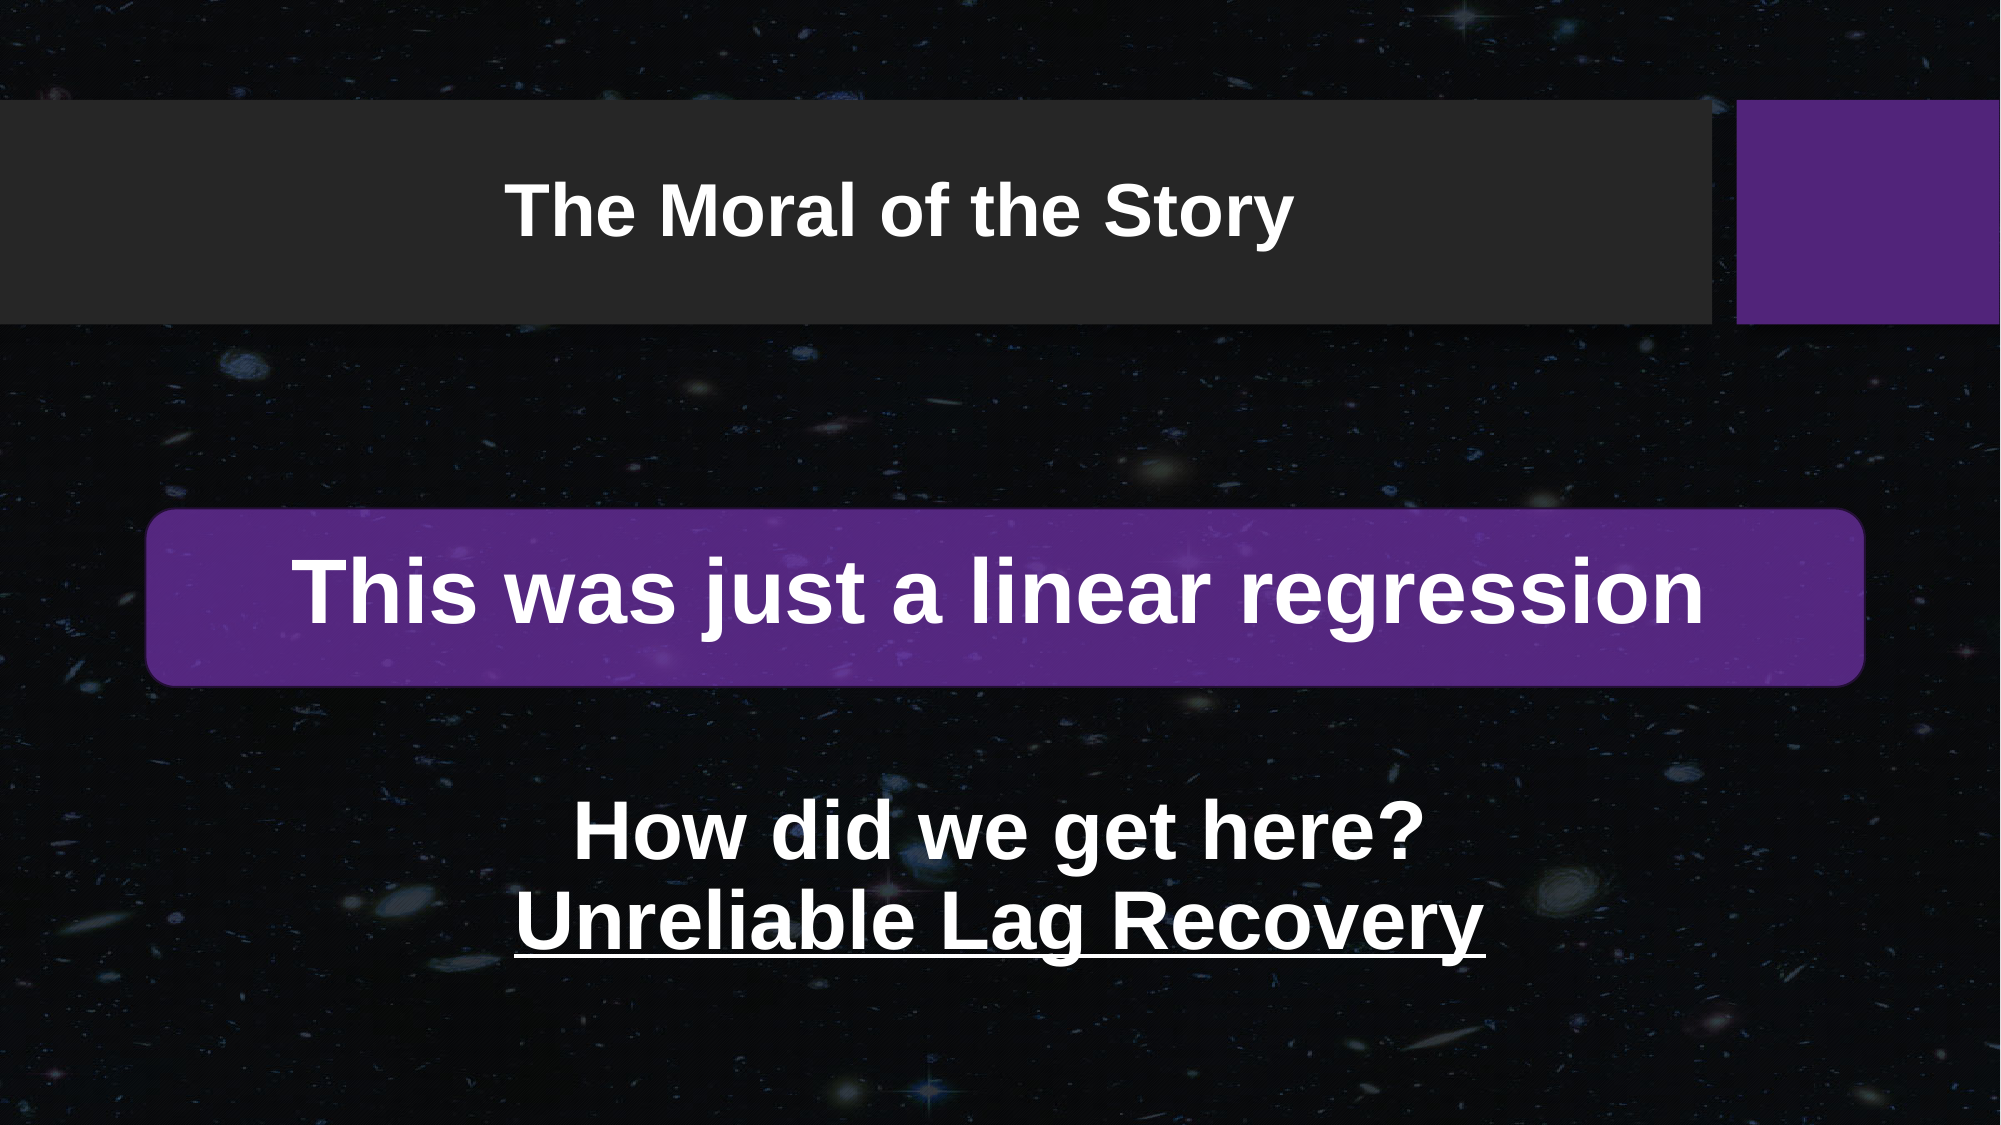

# The Moral of the Story

This was just a linear regression
How did we get here?
Unreliable Lag Recovery